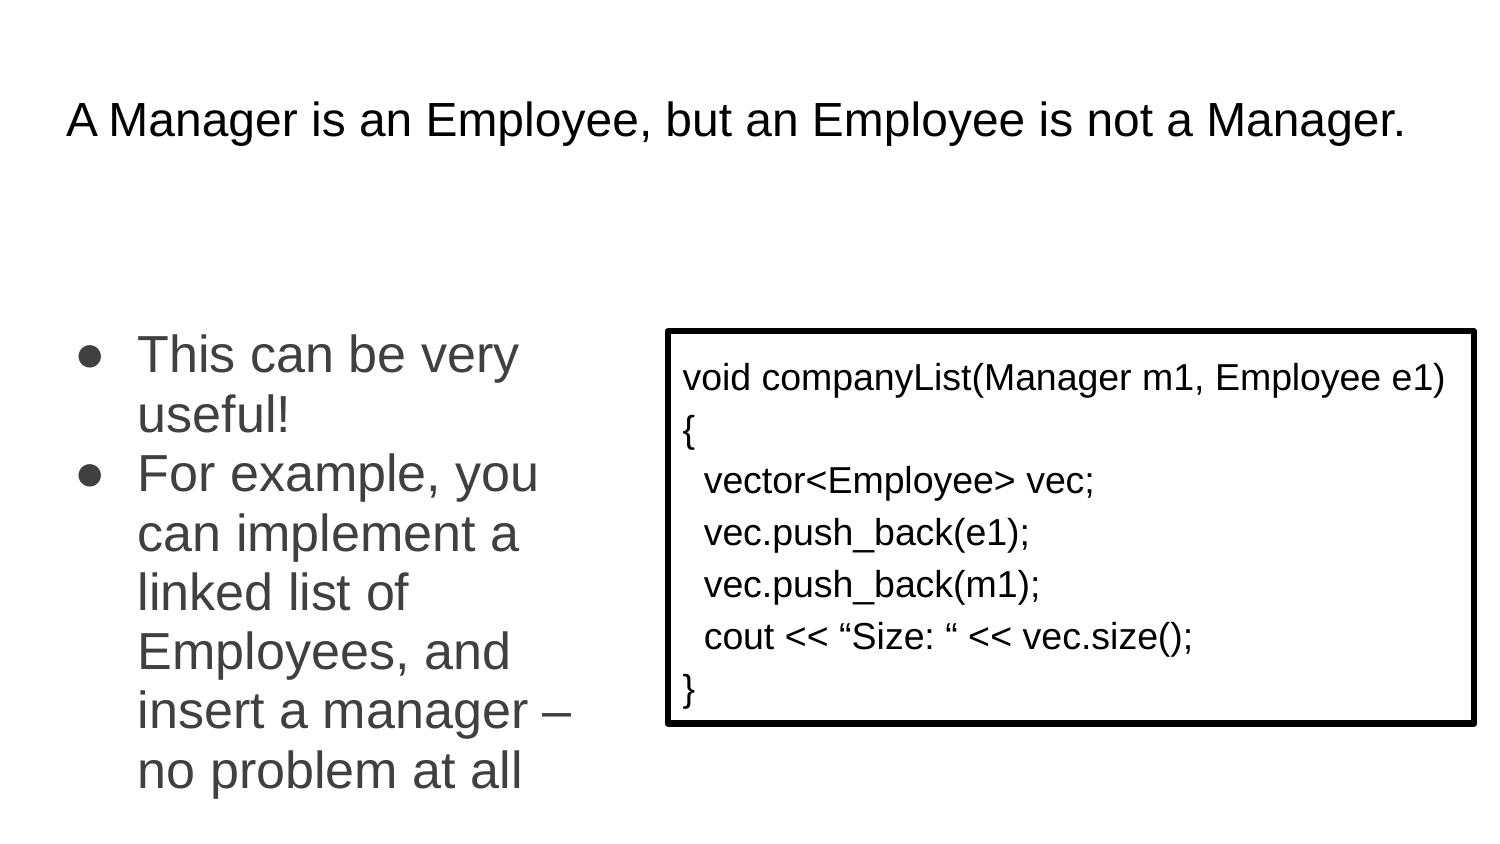

# A Manager is an Employee, but an Employee is not a Manager.
This can be very useful!
For example, you can implement a linked list of Employees, and insert a manager – no problem at all

void companyList(Manager m1, Employee e1)
{
  vector<Employee> vec;
  vec.push_back(e1);
  vec.push_back(m1);
  cout << “Size: “ << vec.size();
}